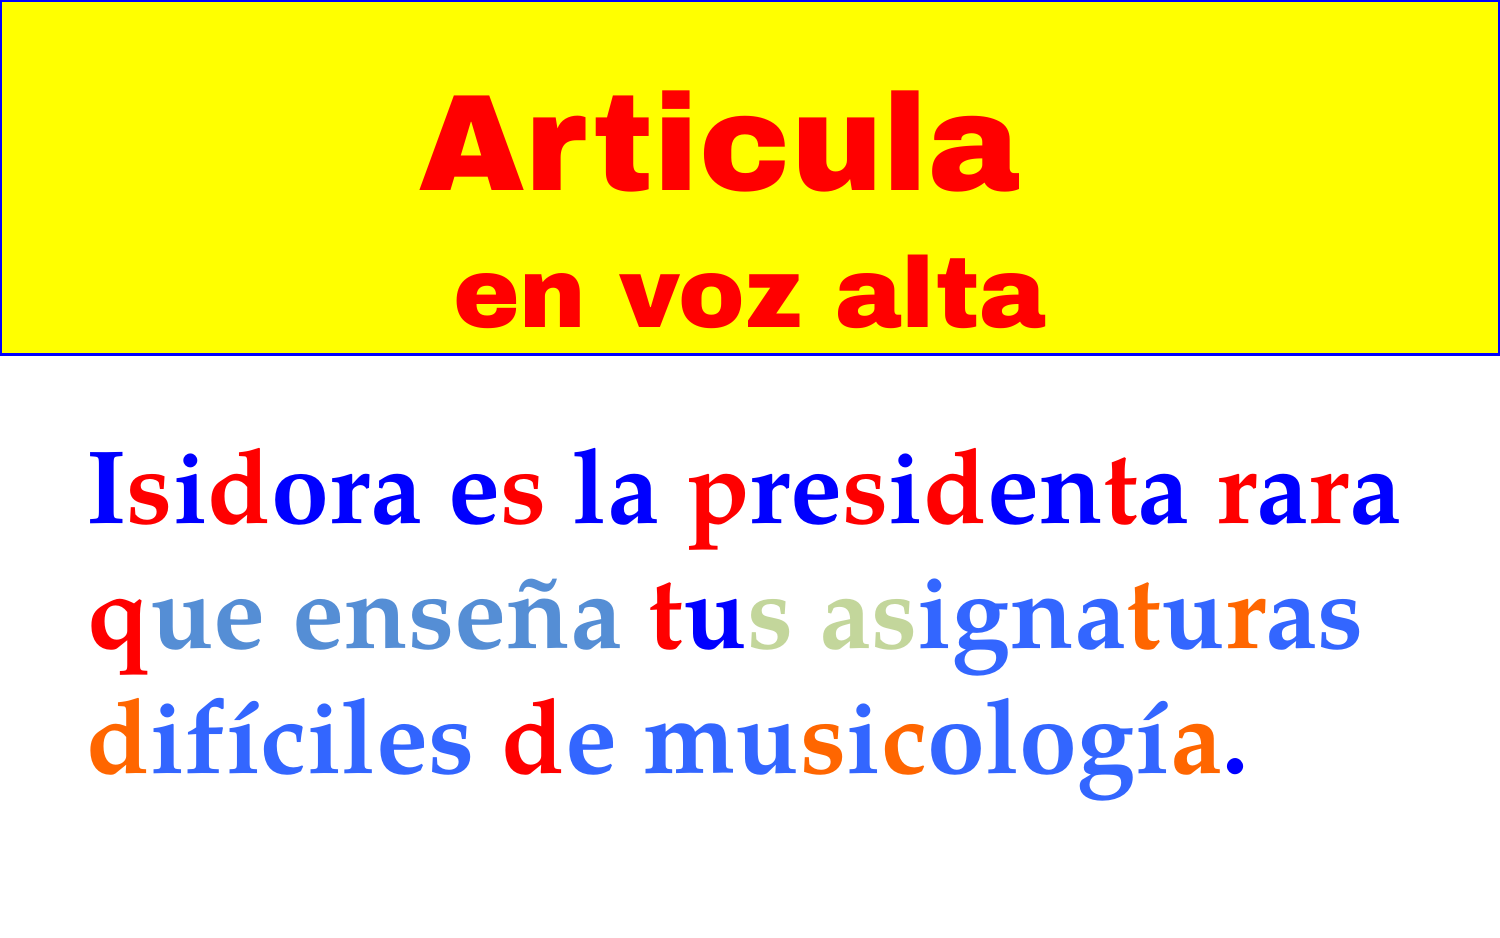

Articula
en voz alta
Isidora es la presidenta rara que enseña tus asignaturas difíciles de musicología.